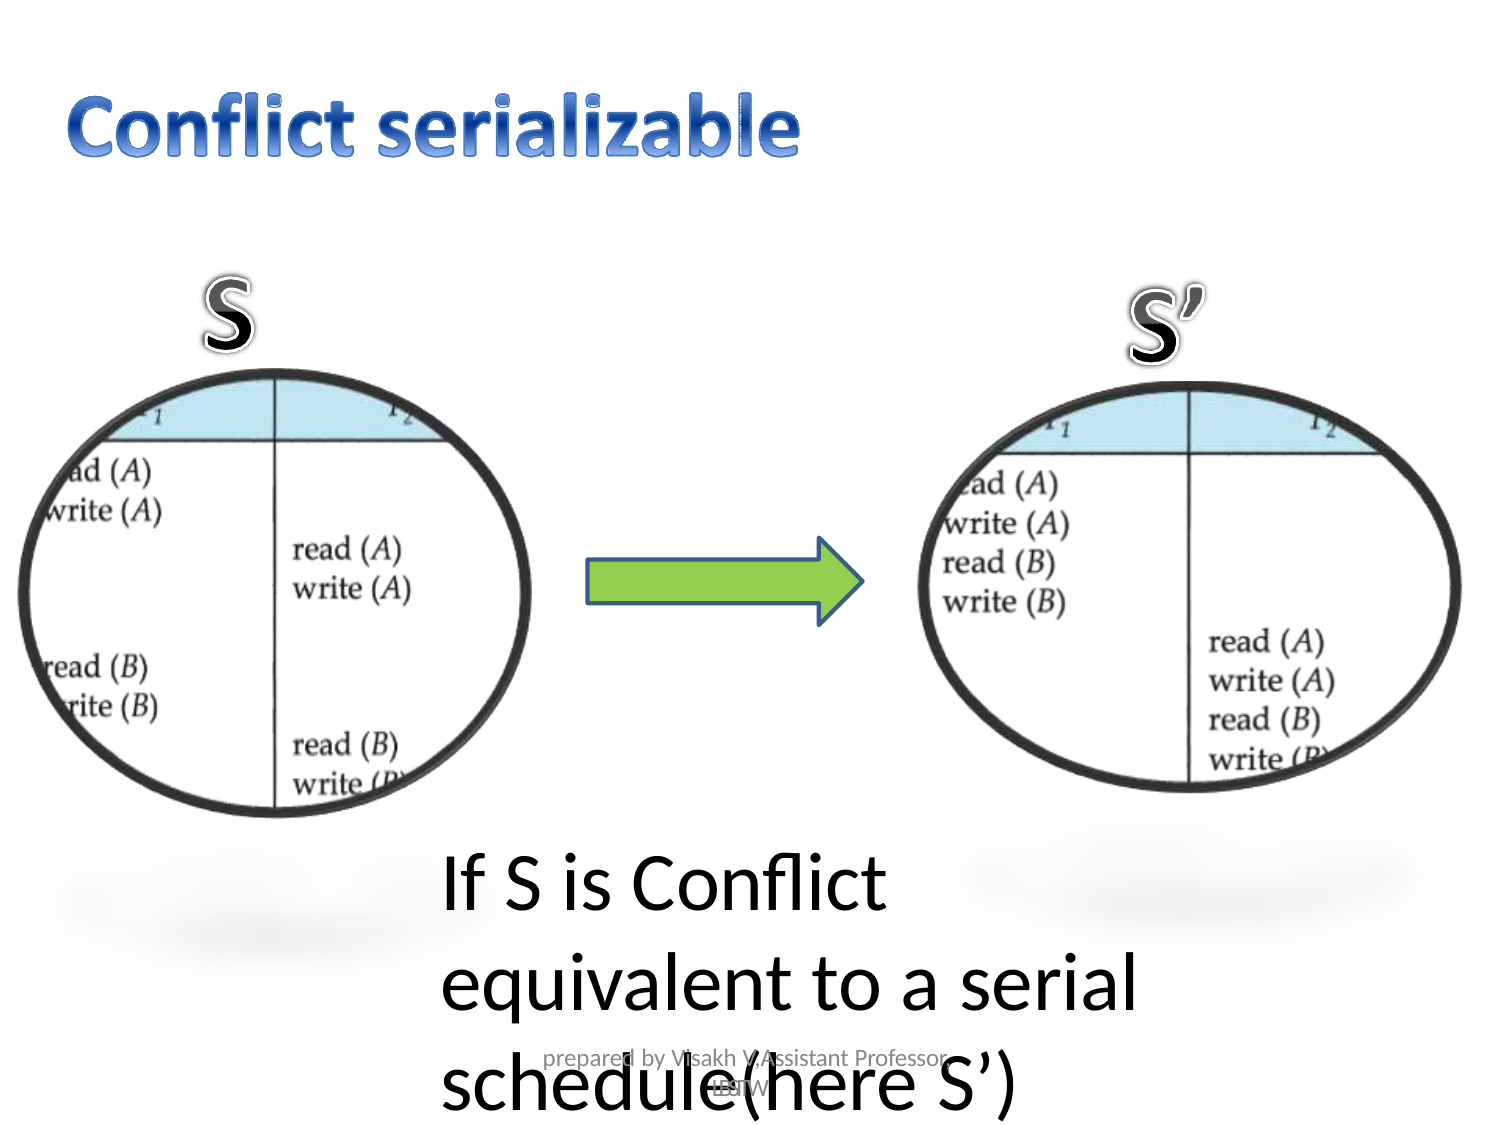

If S is Conflict
equivalent to a serial
schedule(here S’)
prepared by Visakh V,Assistant Professor,
LBSITW